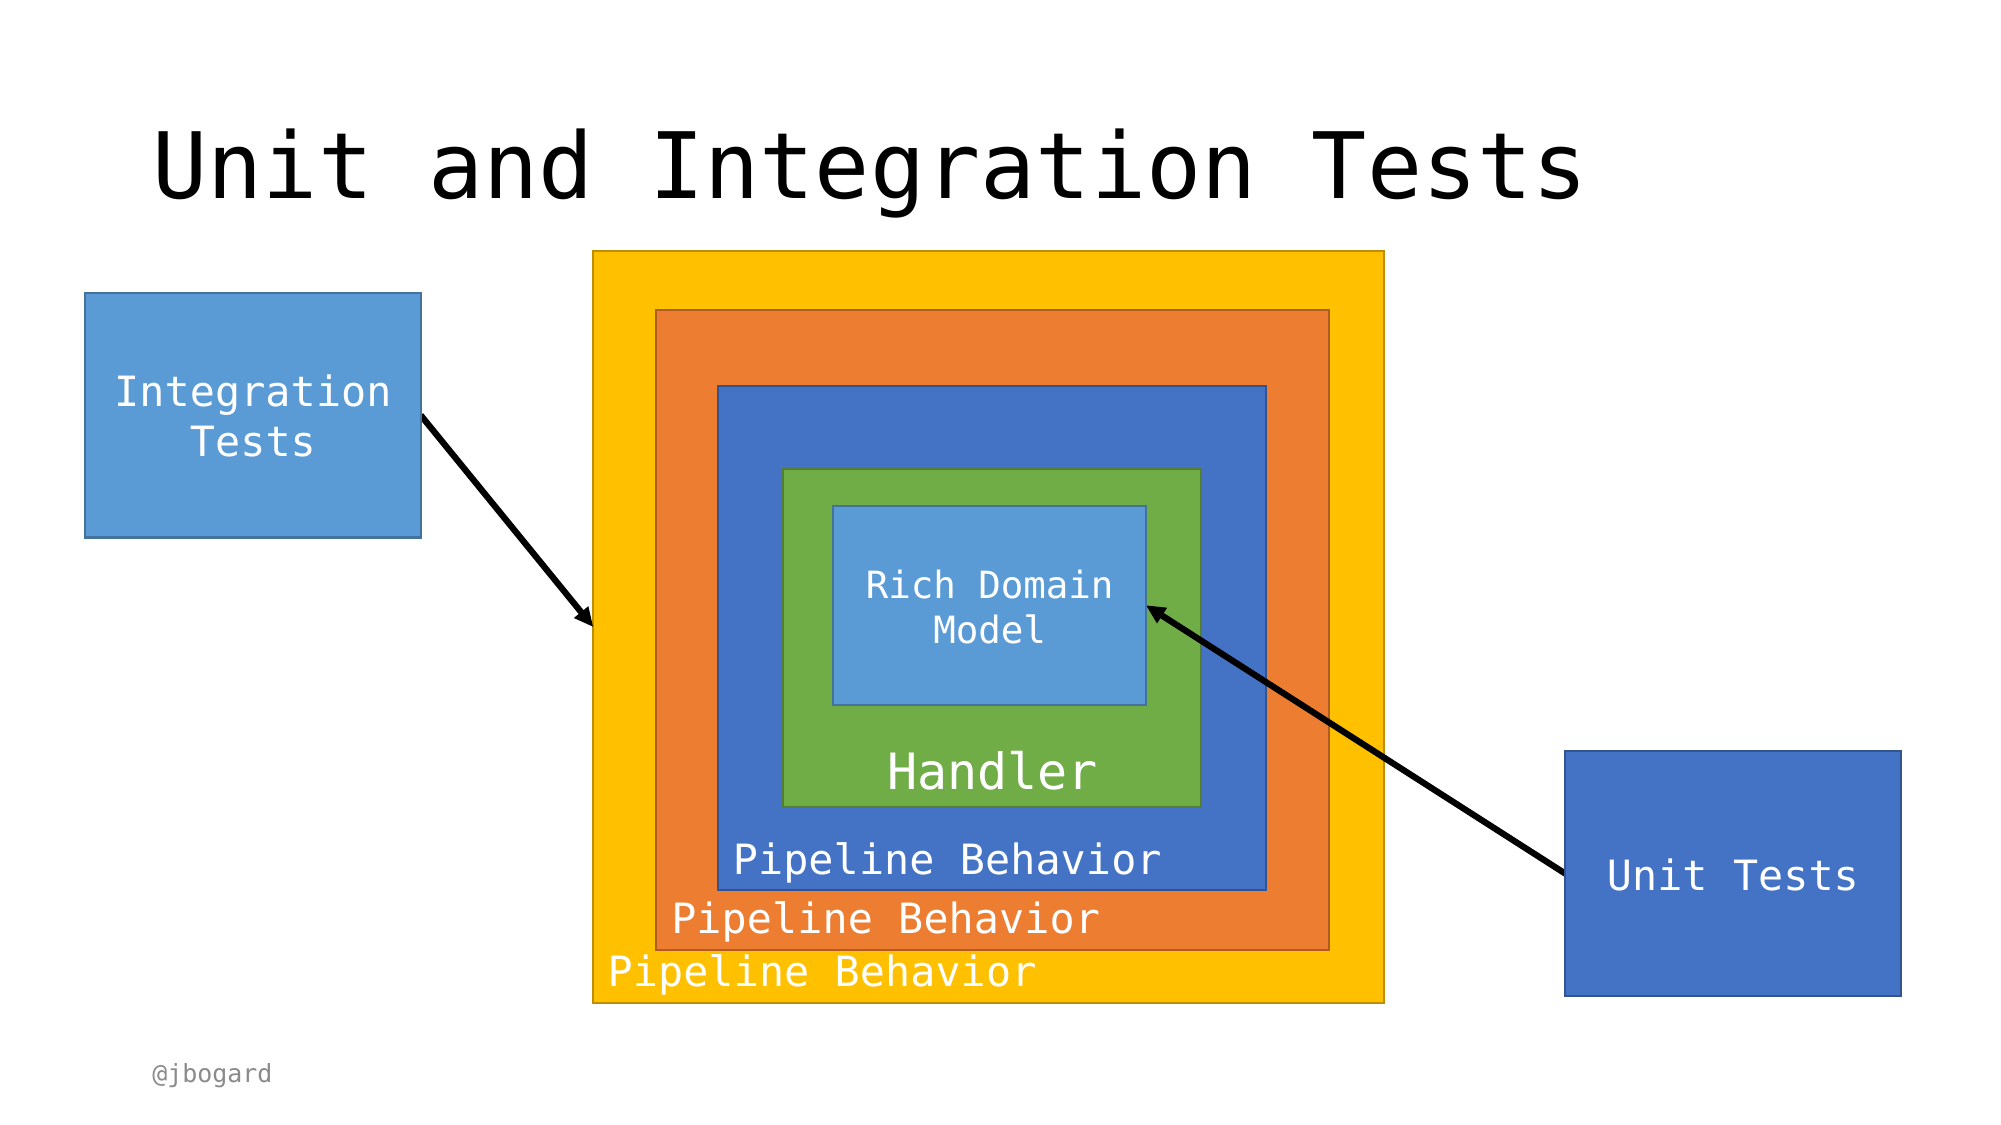

# Unit and Integration Tests
Pipeline Behavior
Integration Tests
Pipeline Behavior
Pipeline Behavior
Handler
Rich Domain Model
Unit Tests
@jbogard